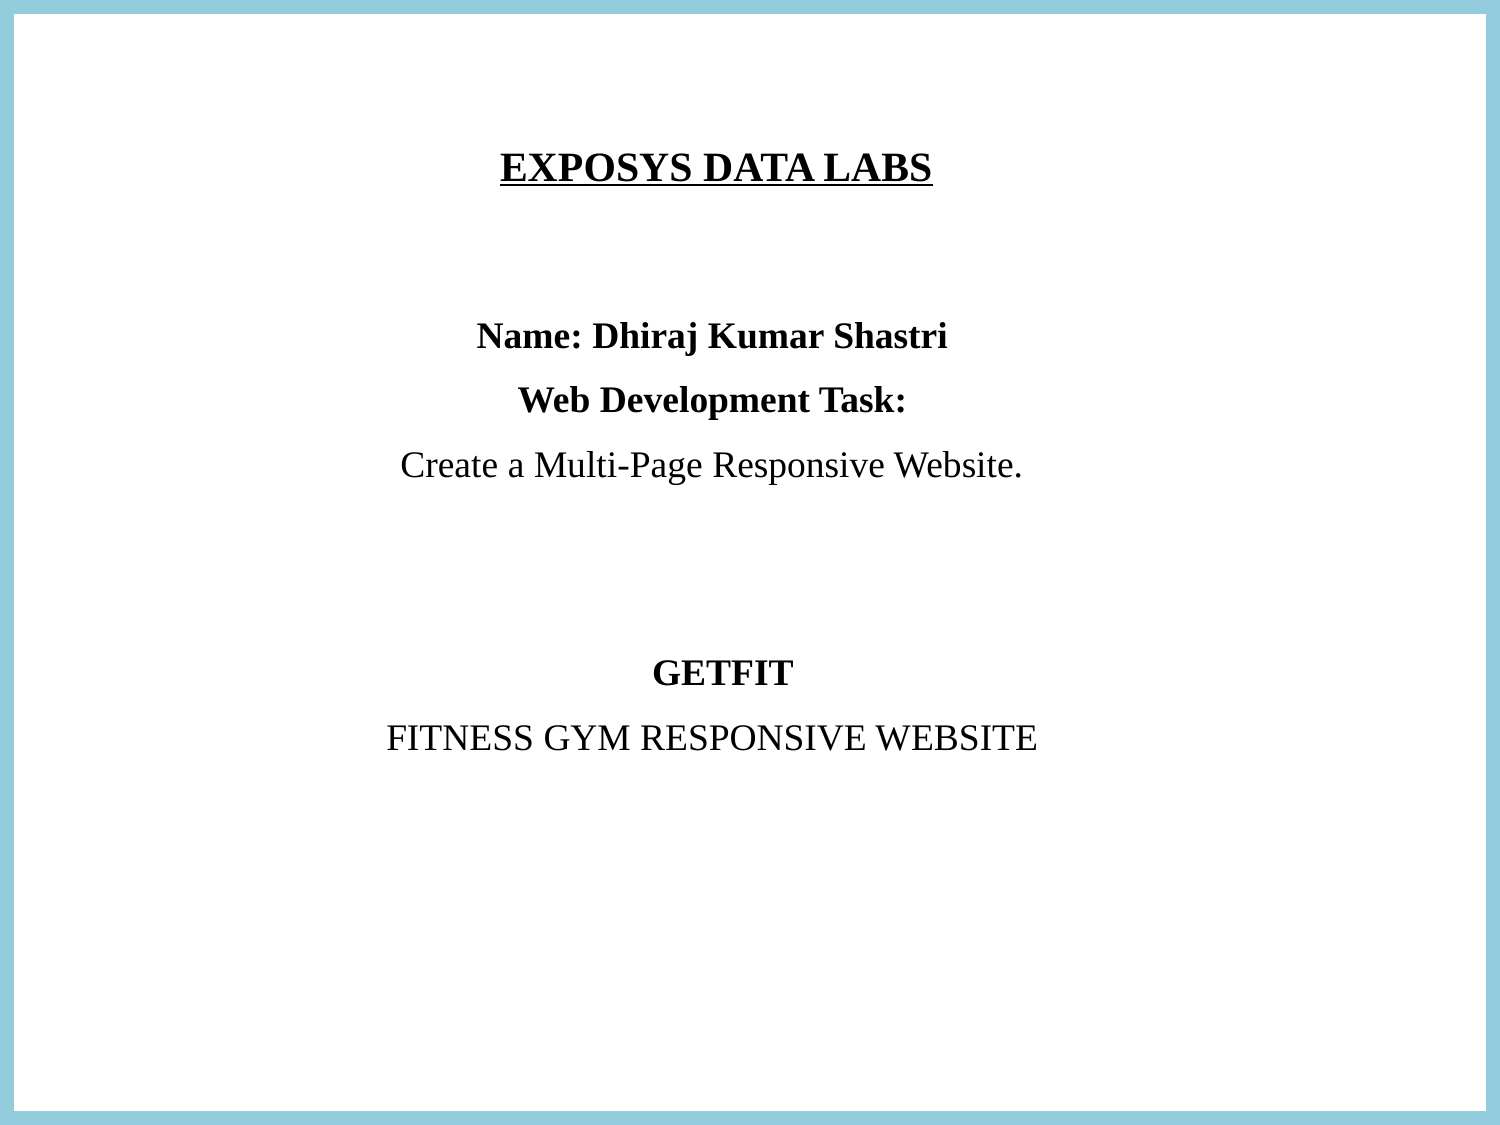

EXPOSYS DATA LABS
Name: Dhiraj Kumar Shastri
Web Development Task:
Create a Multi-Page Responsive Website.
Student Feedback System
  GETFIT
FITNESS GYM RESPONSIVE WEBSITE